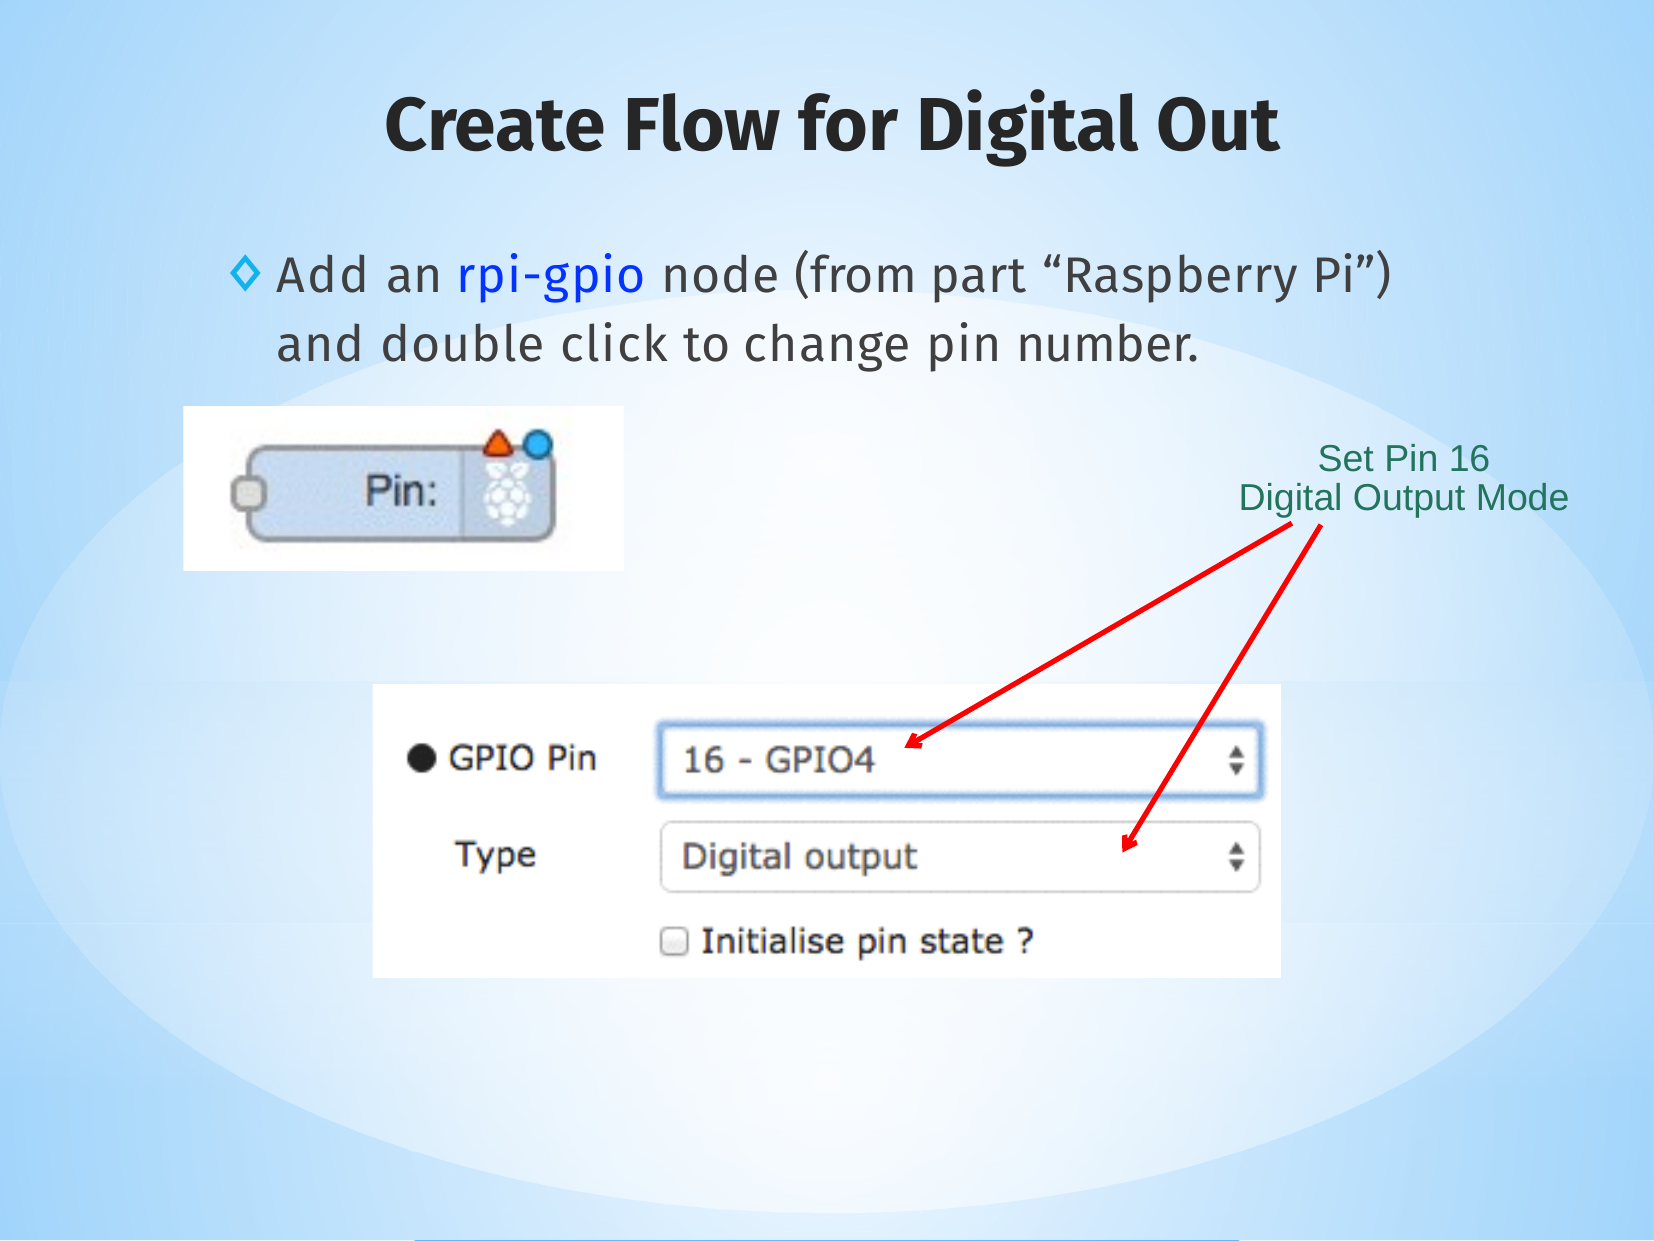

# Create Flow for Digital Out
Add an rpi-gpio node (from part “Raspberry Pi”) and double click to change pin number.

Set Pin 16
Digital Output Mode